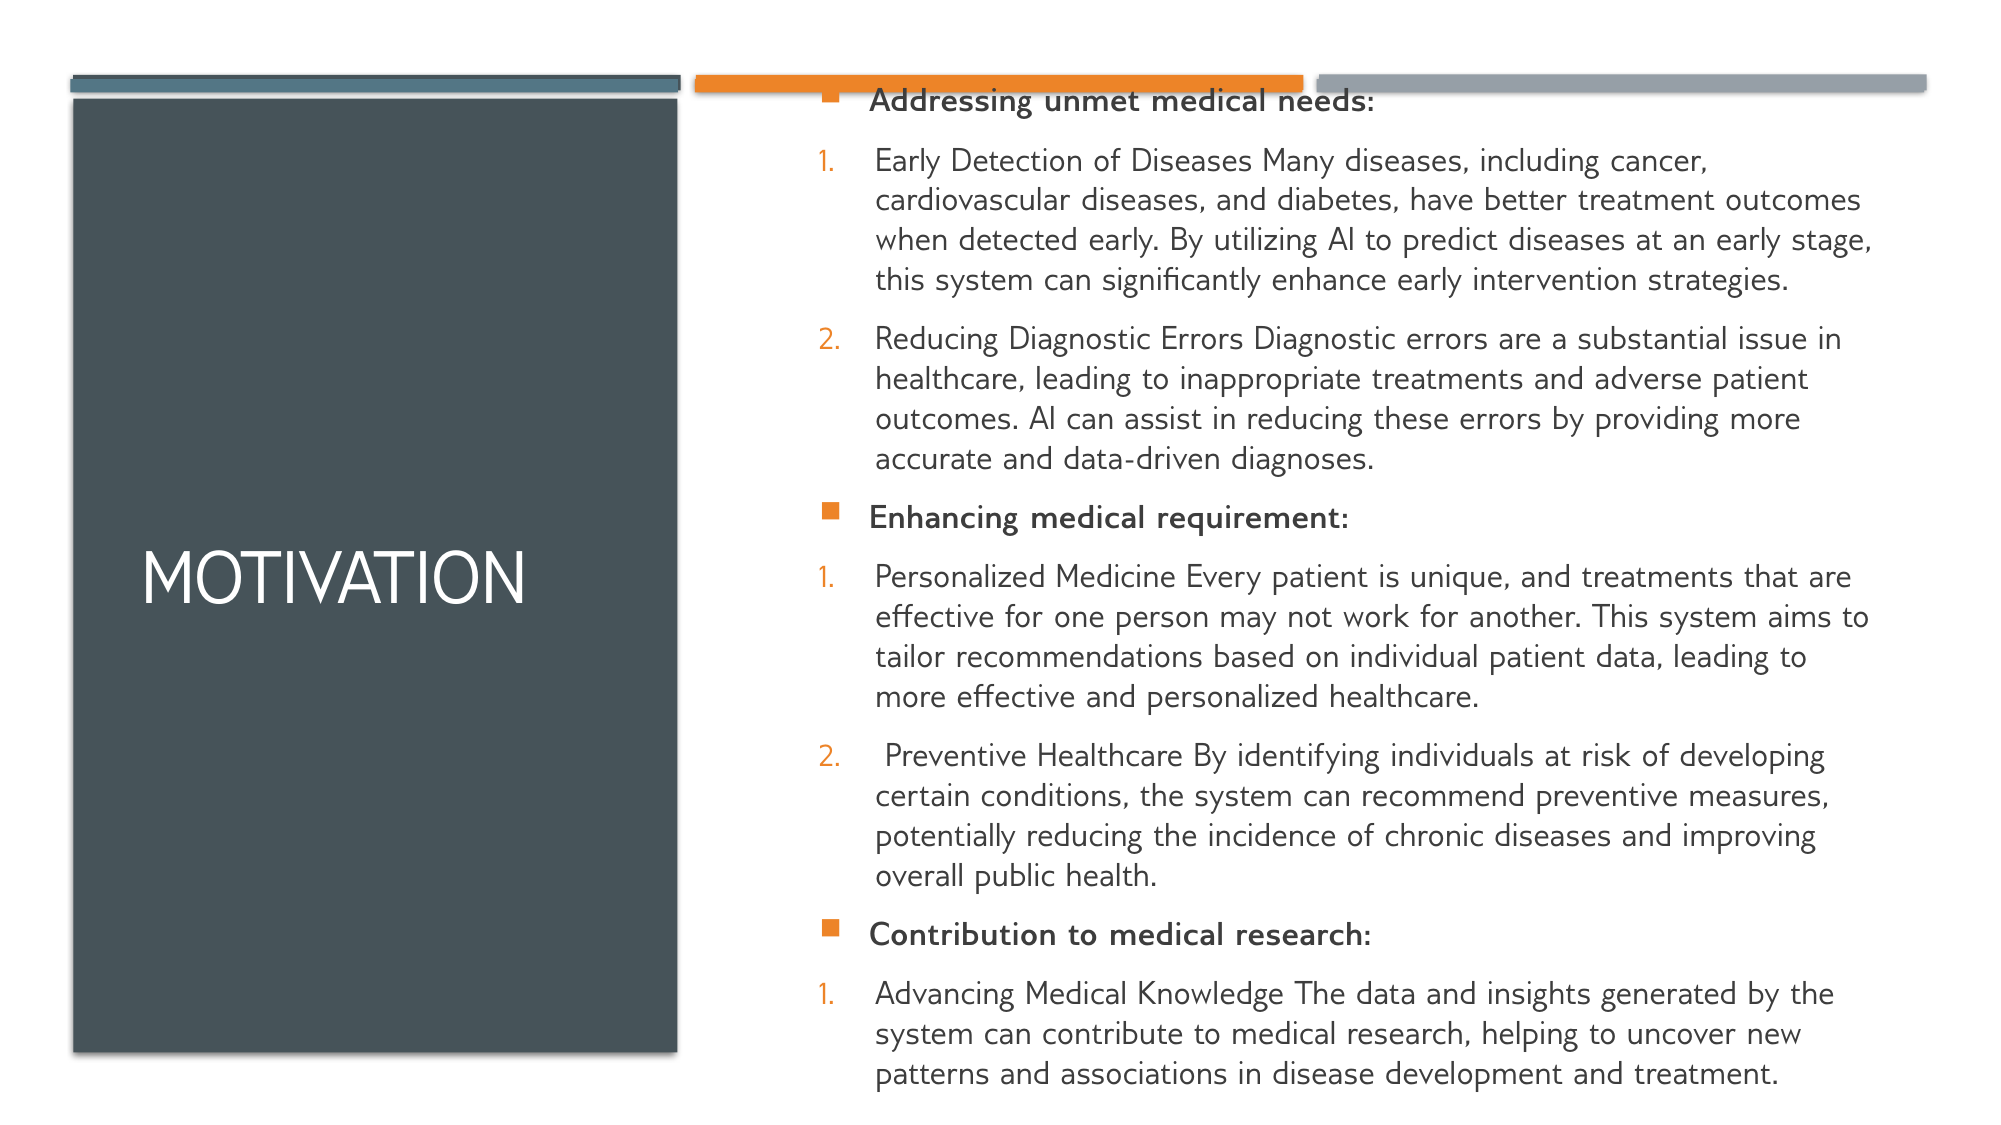

Addressing unmet medical needs:
Early Detection of Diseases Many diseases, including cancer, cardiovascular diseases, and diabetes, have better treatment outcomes when detected early. By utilizing AI to predict diseases at an early stage, this system can significantly enhance early intervention strategies.
Reducing Diagnostic Errors Diagnostic errors are a substantial issue in healthcare, leading to inappropriate treatments and adverse patient outcomes. AI can assist in reducing these errors by providing more accurate and data-driven diagnoses.
Enhancing medical requirement:
Personalized Medicine Every patient is unique, and treatments that are effective for one person may not work for another. This system aims to tailor recommendations based on individual patient data, leading to more effective and personalized healthcare.
 Preventive Healthcare By identifying individuals at risk of developing certain conditions, the system can recommend preventive measures, potentially reducing the incidence of chronic diseases and improving overall public health.
Contribution to medical research:
Advancing Medical Knowledge The data and insights generated by the system can contribute to medical research, helping to uncover new patterns and associations in disease development and treatment.
# motivation